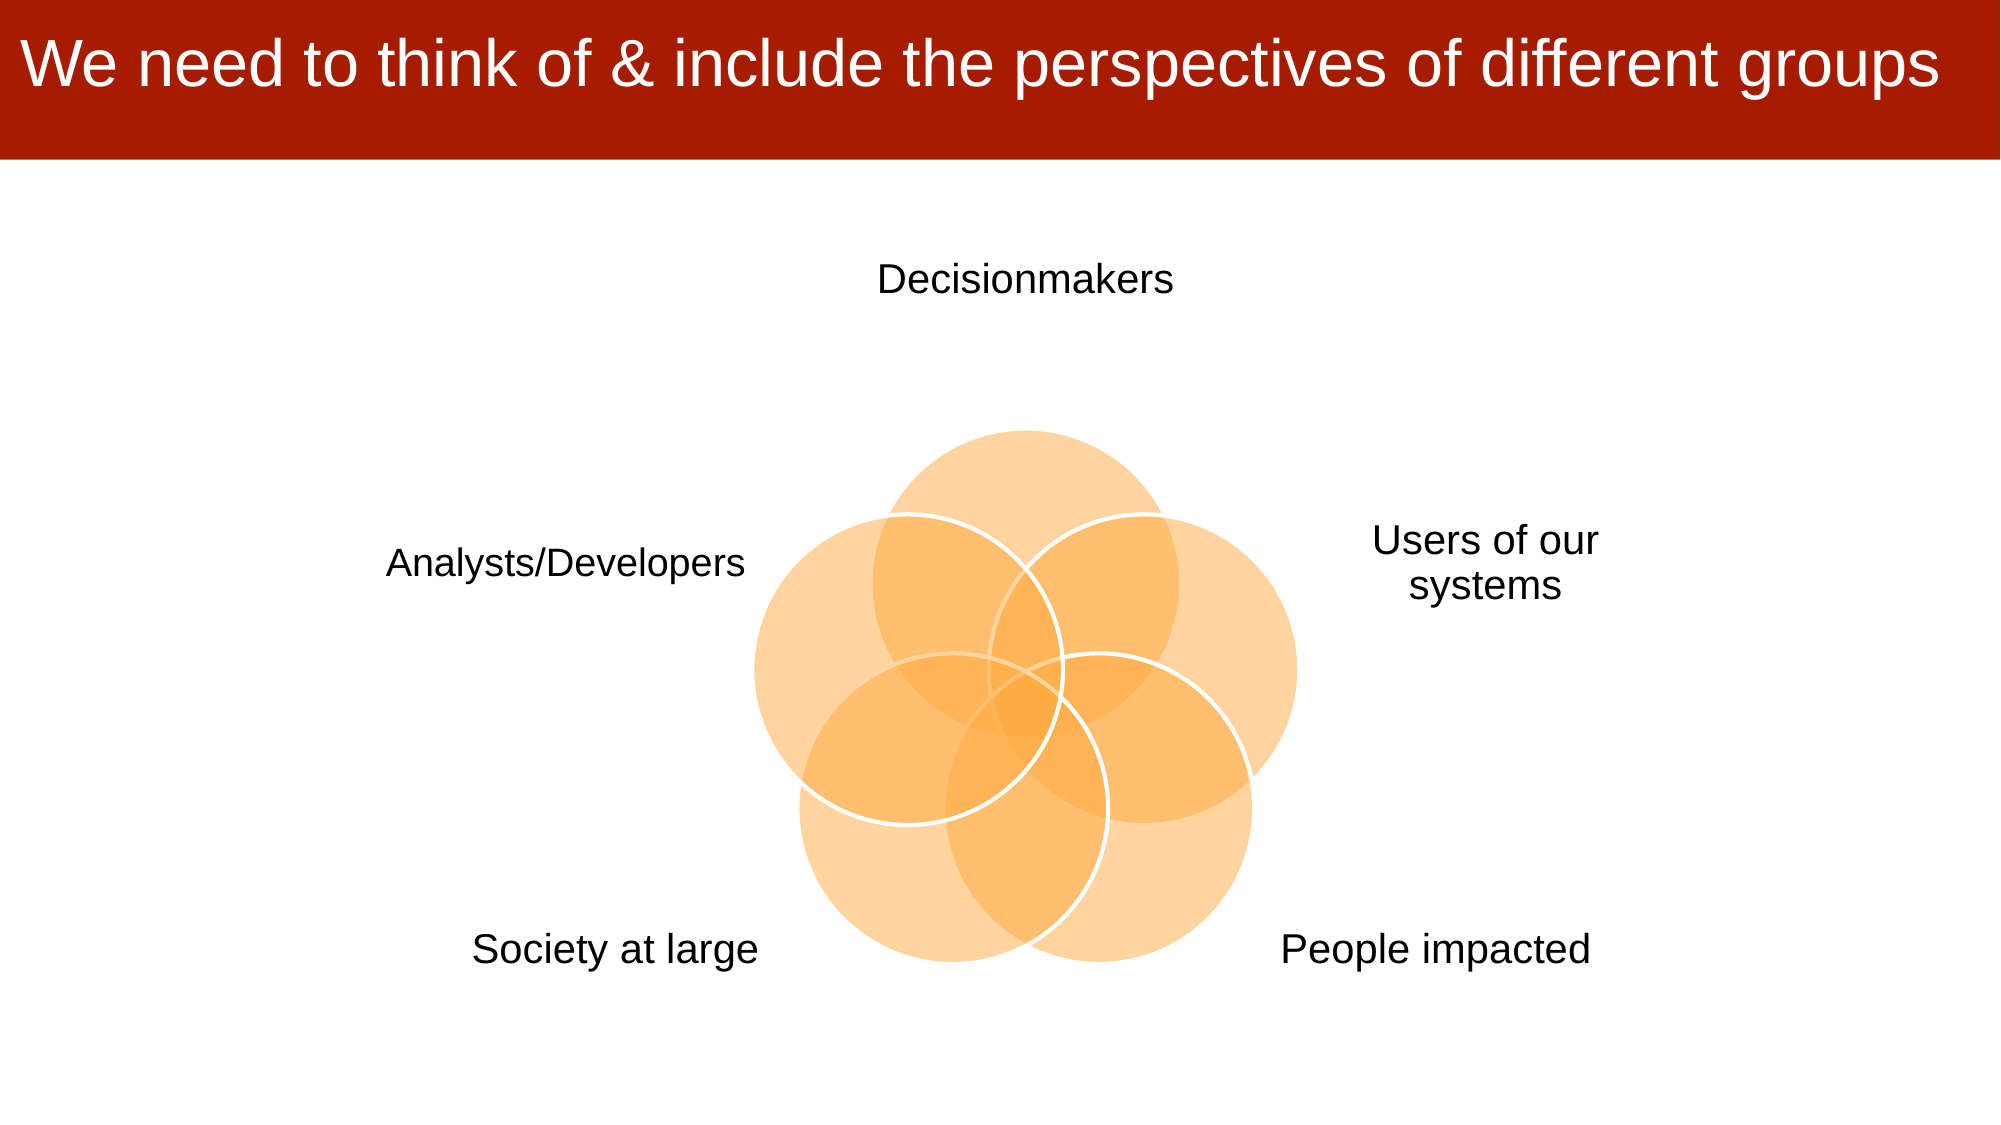

# We need to think of & include the perspectives of different groups
Decisionmakers
Users of our systems
People impacted
Society at large
Analysts/Developers